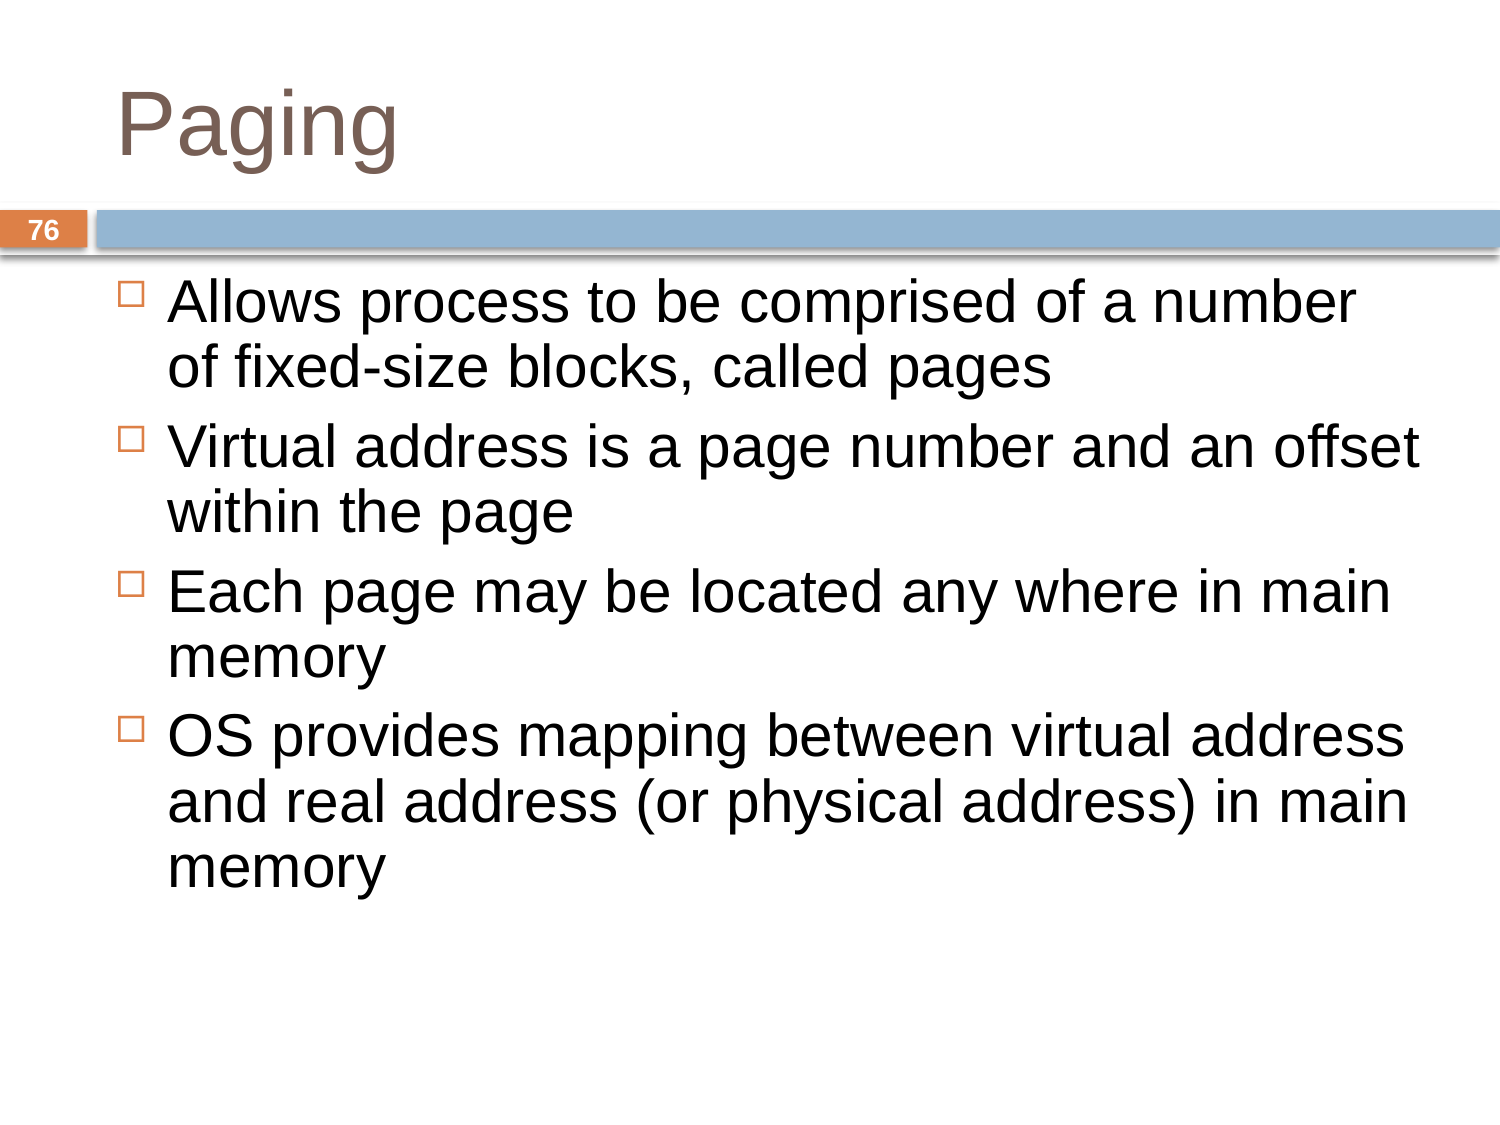

# Paging
76
Allows process to be comprised of a number of fixed-size blocks, called pages
Virtual address is a page number and an offset within the page
Each page may be located any where in main memory
OS provides mapping between virtual address and real address (or physical address) in main memory